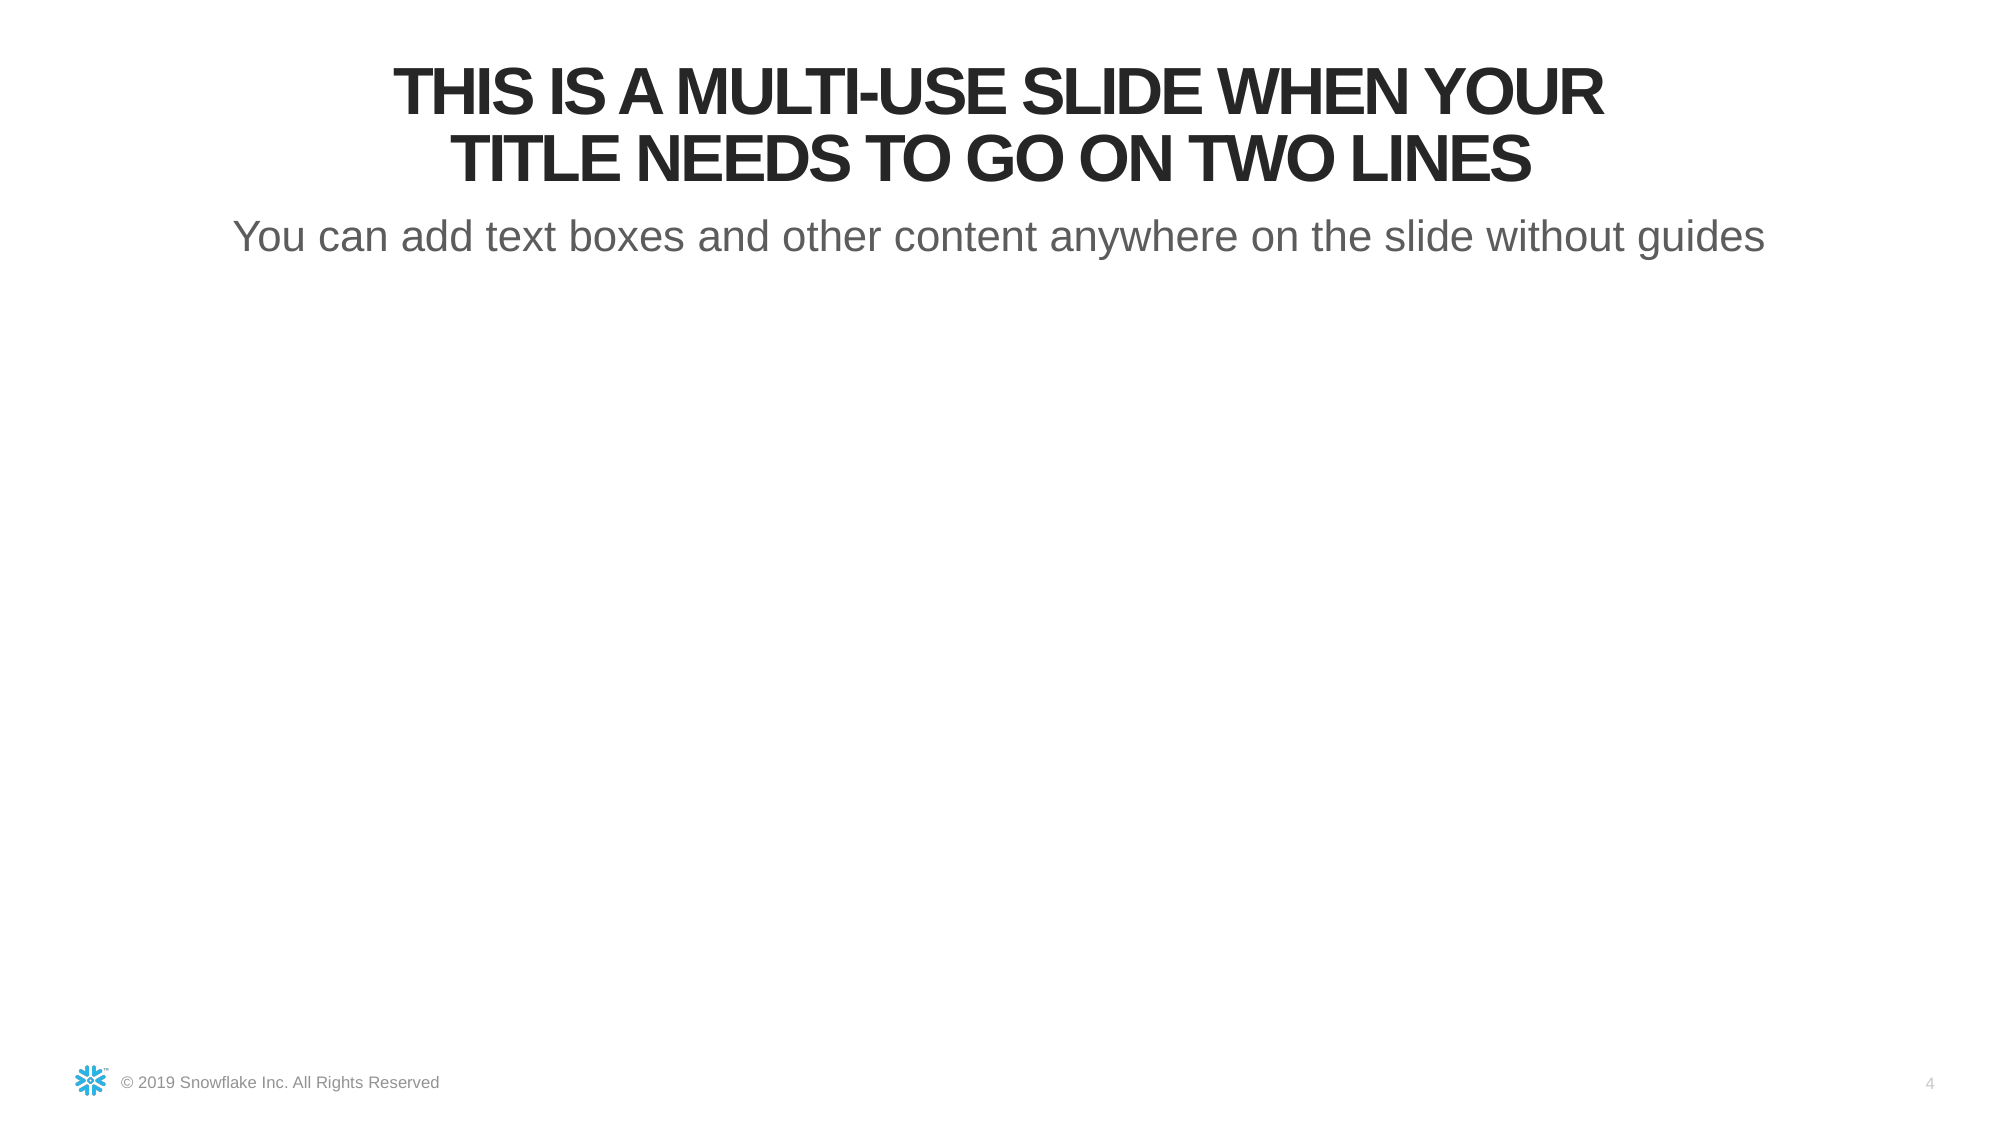

THIS IS A MULTI-USE SLIDE when your
title Needs to go on TWO LINES
You can add text boxes and other content anywhere on the slide without guides
4